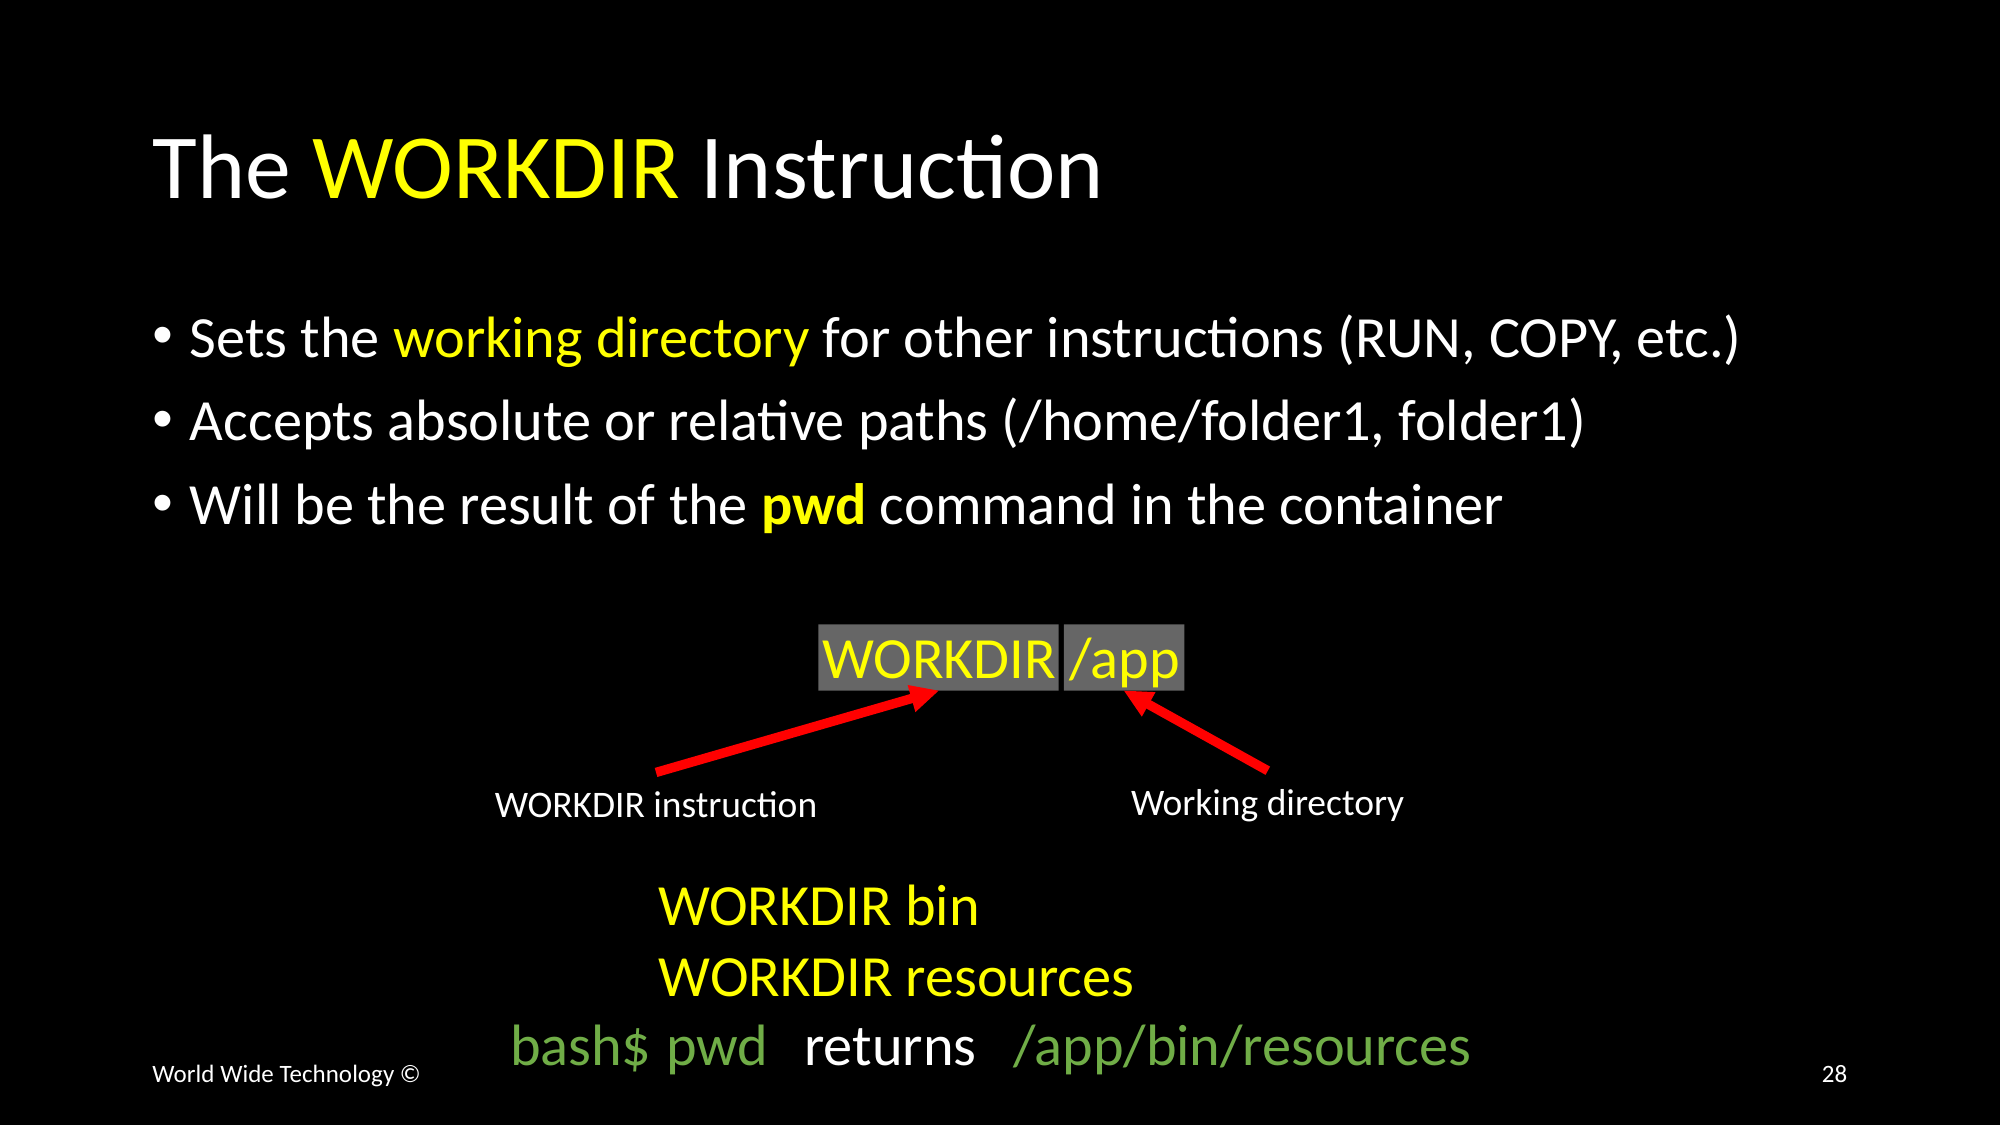

# The WORKDIR Instruction
Sets the working directory for other instructions (RUN, COPY, etc.)
Accepts absolute or relative paths (/home/folder1, folder1)
Will be the result of the pwd command in the container
WORKDIR /app

Working directory
WORKDIR instruction
WORKDIR bin
WORKDIR resources
bash$
pwd
returns
/app/bin/resources
World Wide Technology ©
28